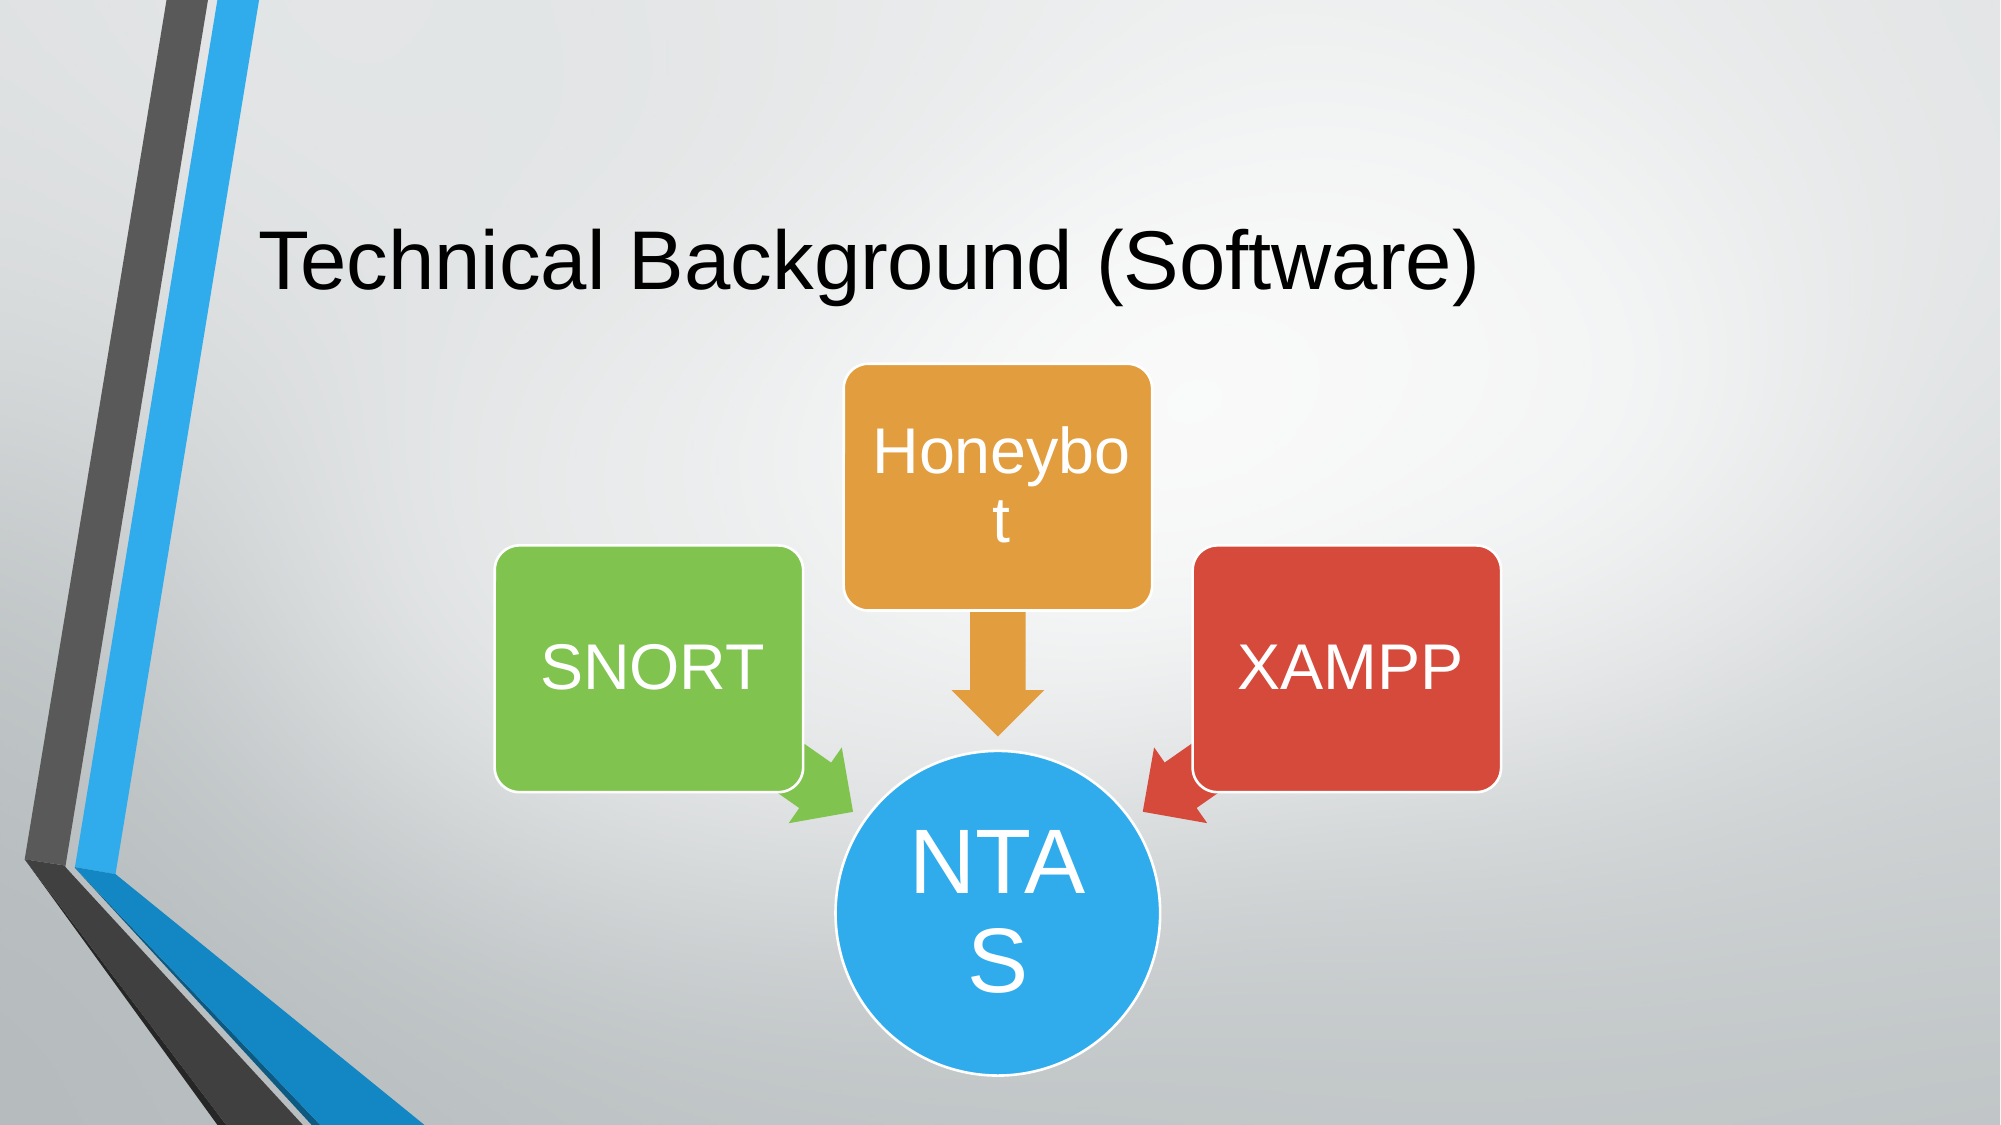

# Technical Background (Software)
NTAS
SNORT
Honeybot
XAMPP